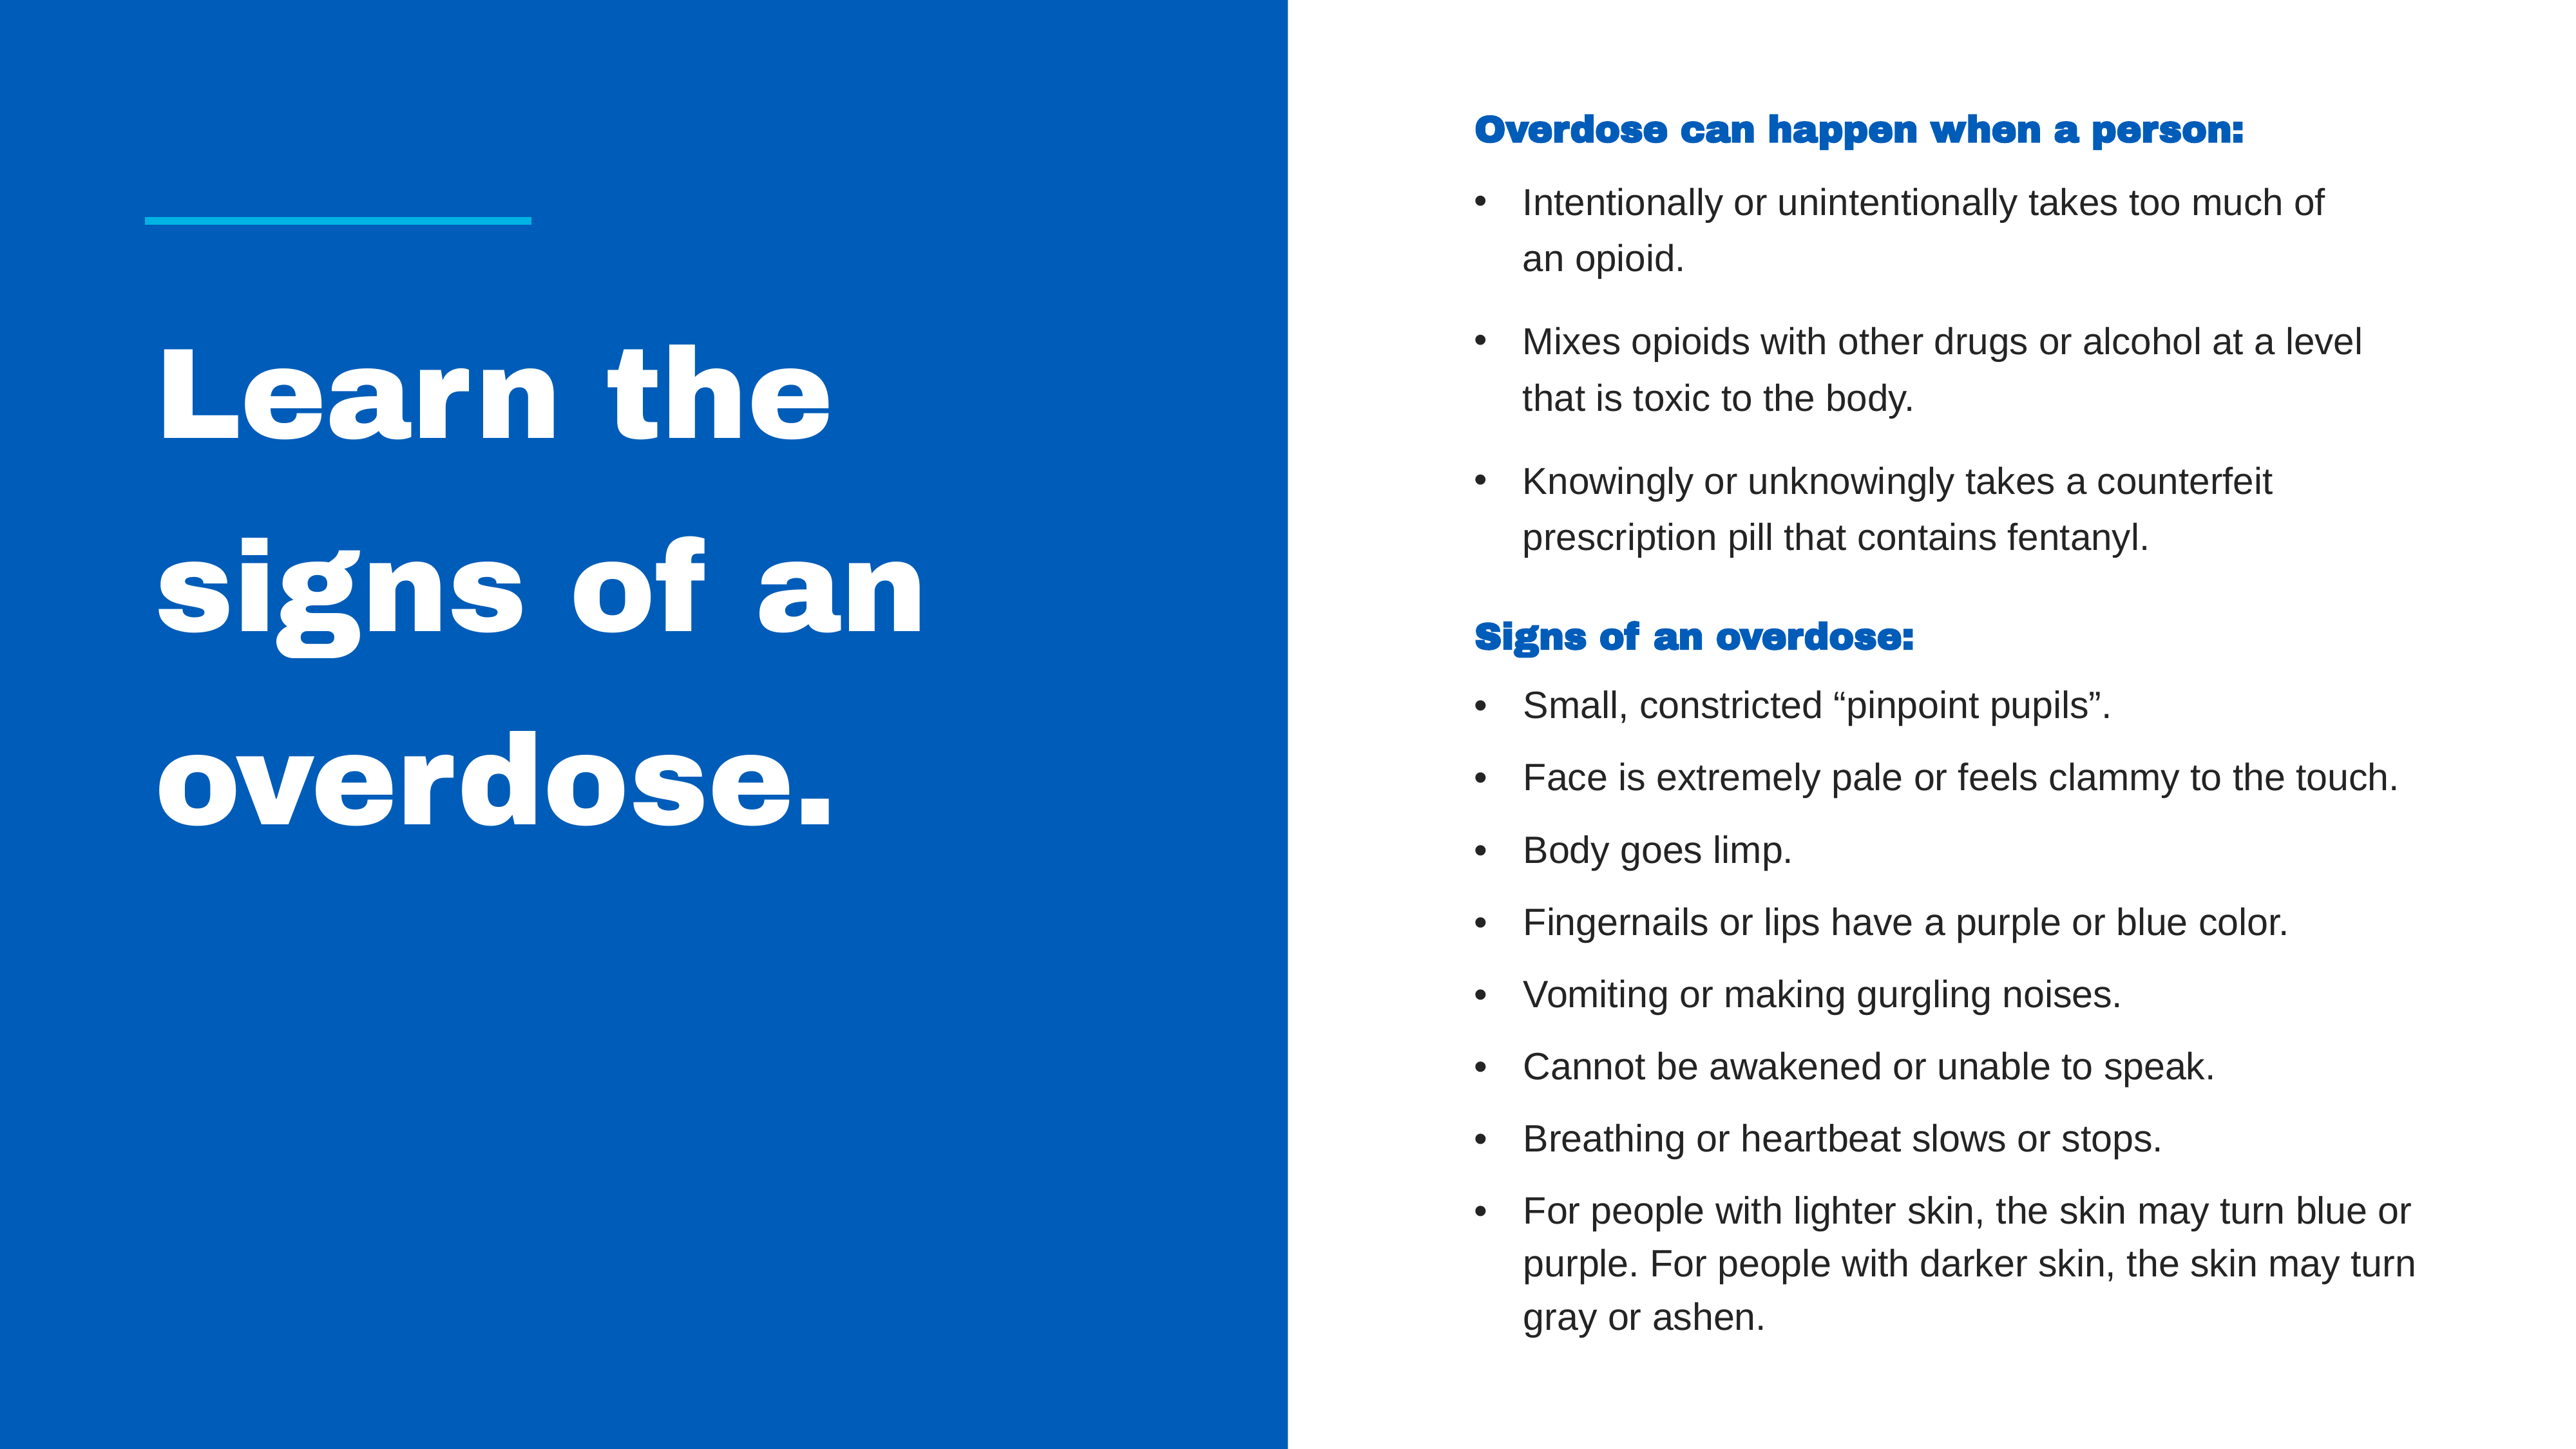

Overdose can happen when a person:
Intentionally or unintentionally takes too much of
an opioid.
Mixes opioids with other drugs or alcohol at a level that is toxic to the body.
Knowingly or unknowingly takes a counterfeit prescription pill that contains fentanyl.
Learn the signs of an overdose.

Signs of an overdose:
Small, constricted “pinpoint pupils”.
Face is extremely pale or feels clammy to the touch.
Body goes limp.
Fingernails or lips have a purple or blue color.
Vomiting or making gurgling noises.
Cannot be awakened or unable to speak.
Breathing or heartbeat slows or stops.
For people with lighter skin, the skin may turn blue or purple. For people with darker skin, the skin may turn gray or ashen.